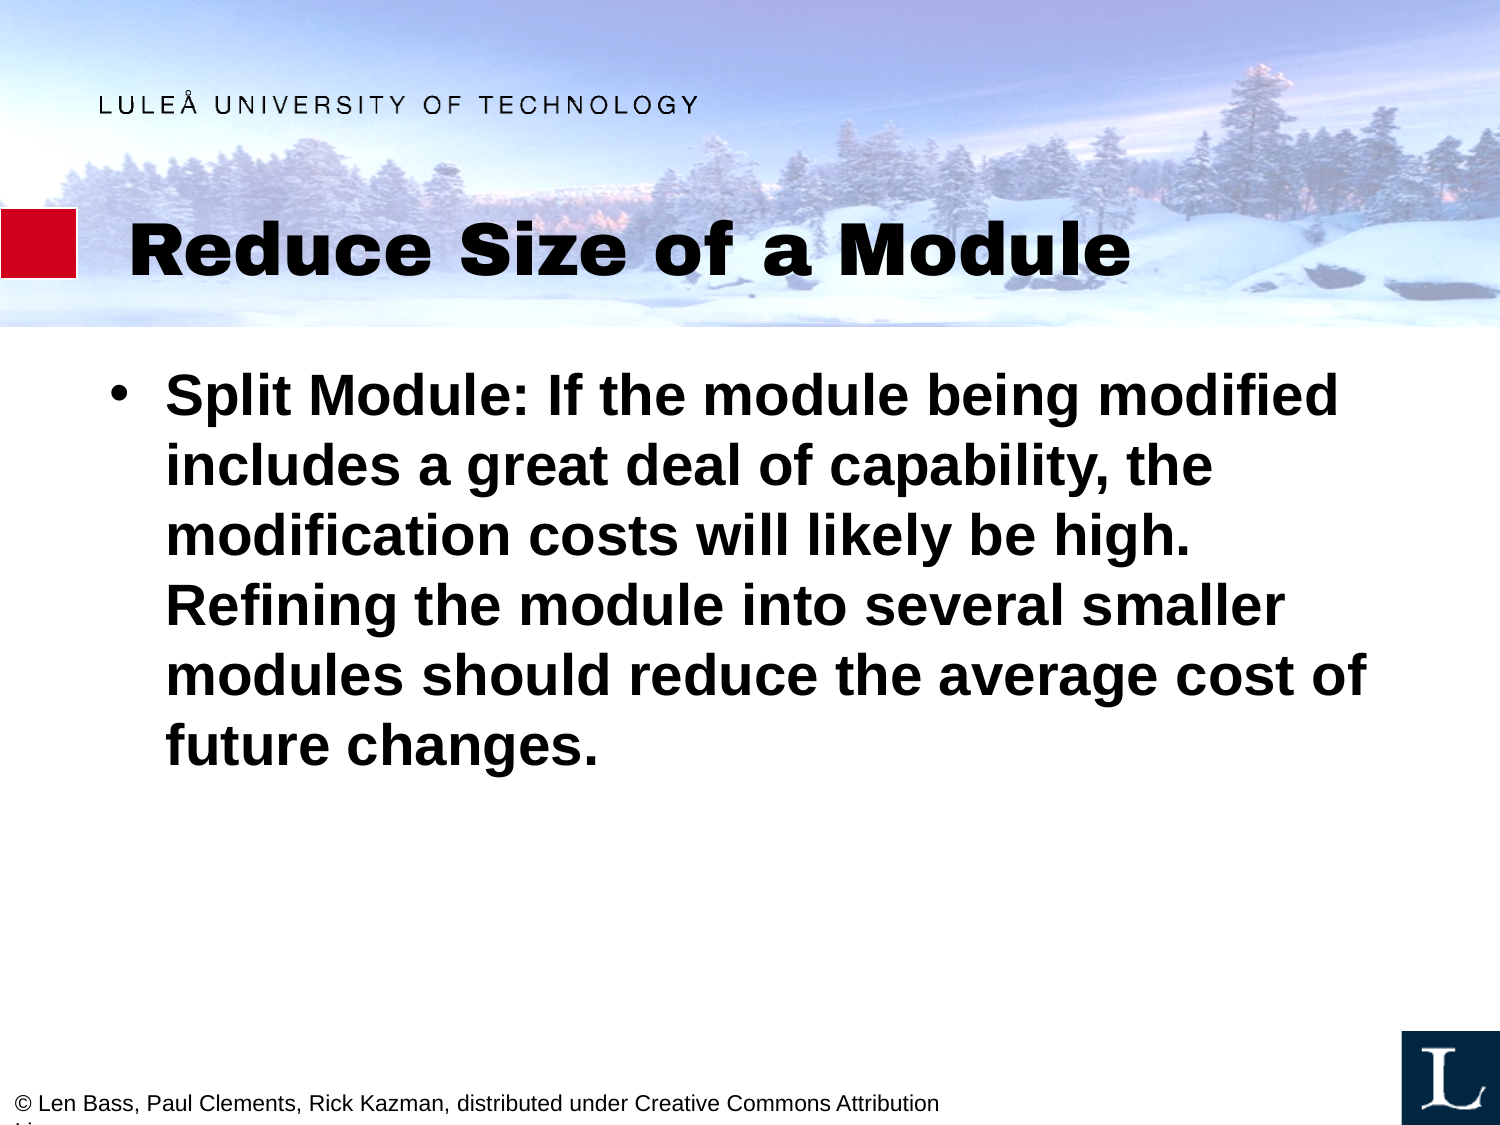

# Reduce Size of a Module
Split Module: If the module being modified includes a great deal of capability, the modification costs will likely be high. Refining the module into several smaller modules should reduce the average cost of future changes.
© Len Bass, Paul Clements, Rick Kazman, distributed under Creative Commons Attribution License